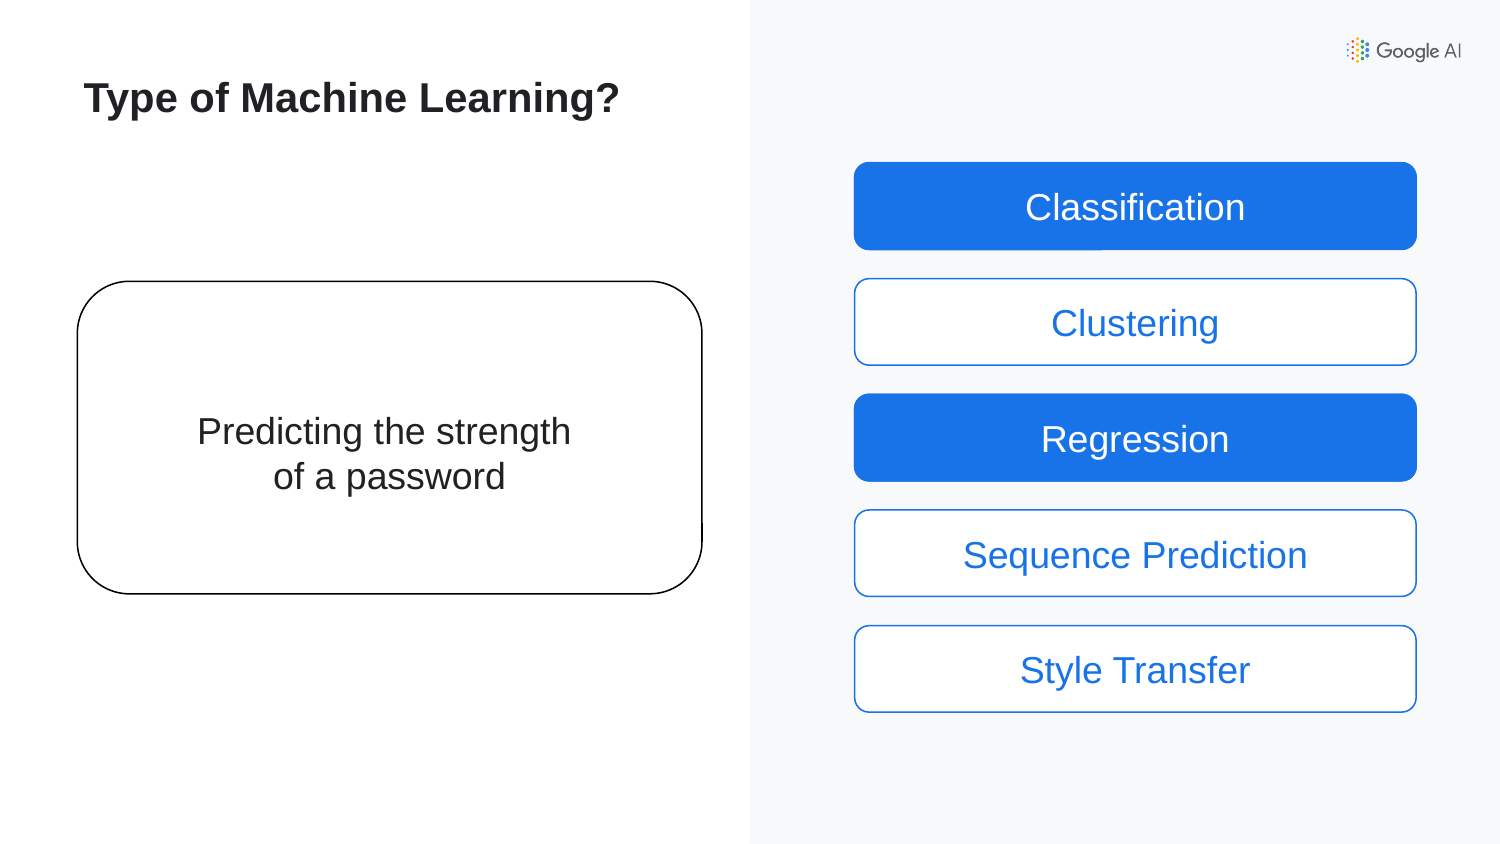

# Type of Machine Learning?
Classification
Classification
Clustering

Predicting the strength
of a password
Regression
Regression
Sequence Prediction
Style Transfer